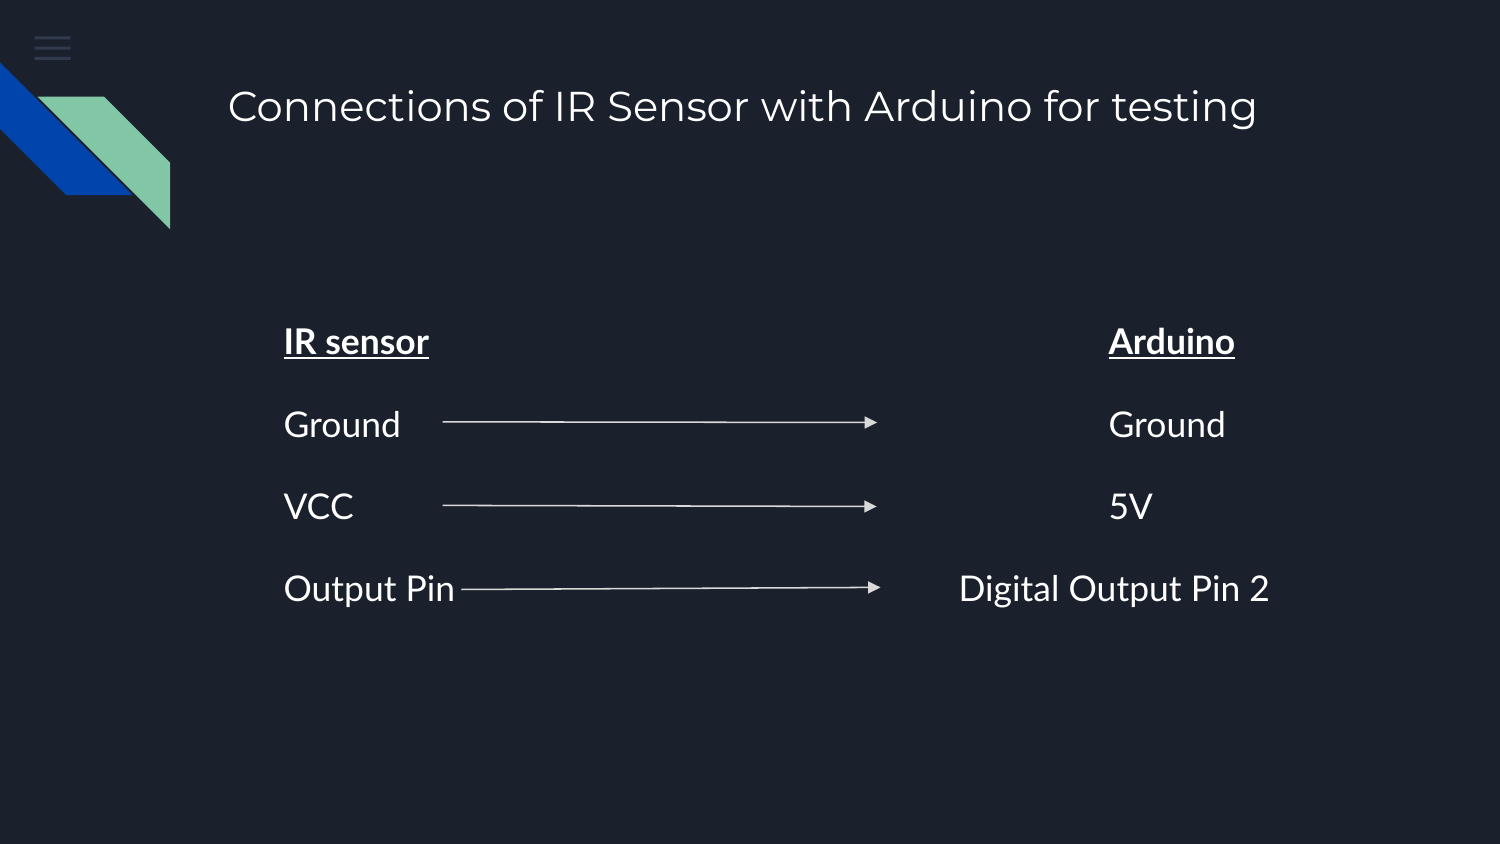

# Connections of IR Sensor with Arduino for testing

IR sensor 					Arduino
Ground 					Ground
VCC						5V
Output Pin				Digital Output Pin 2